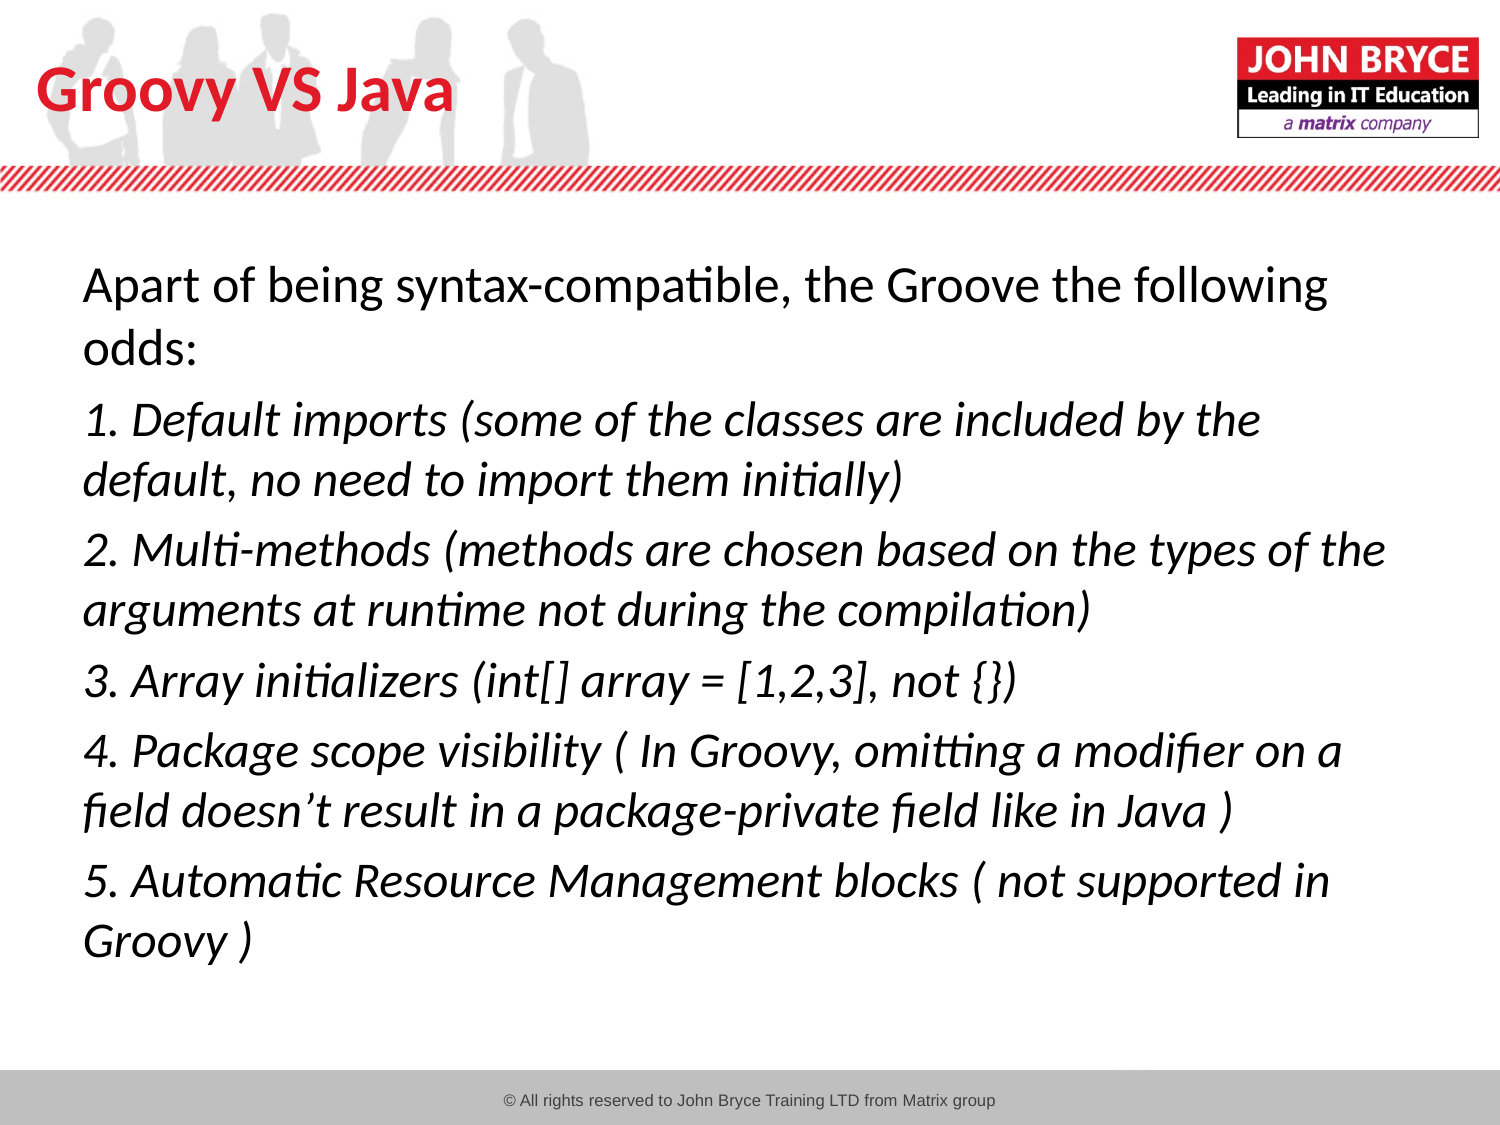

# Groovy VS Java
Apart of being syntax-compatible, the Groove the following odds:
1. Default imports (some of the classes are included by the default, no need to import them initially)
2. Multi-methods (methods are chosen based on the types of the arguments at runtime not during the compilation)
3. Array initializers (int[] array = [1,2,3], not {})
4. Package scope visibility ( In Groovy, omitting a modifier on a field doesn’t result in a package-private field like in Java )
5. Automatic Resource Management blocks ( not supported in Groovy )
16